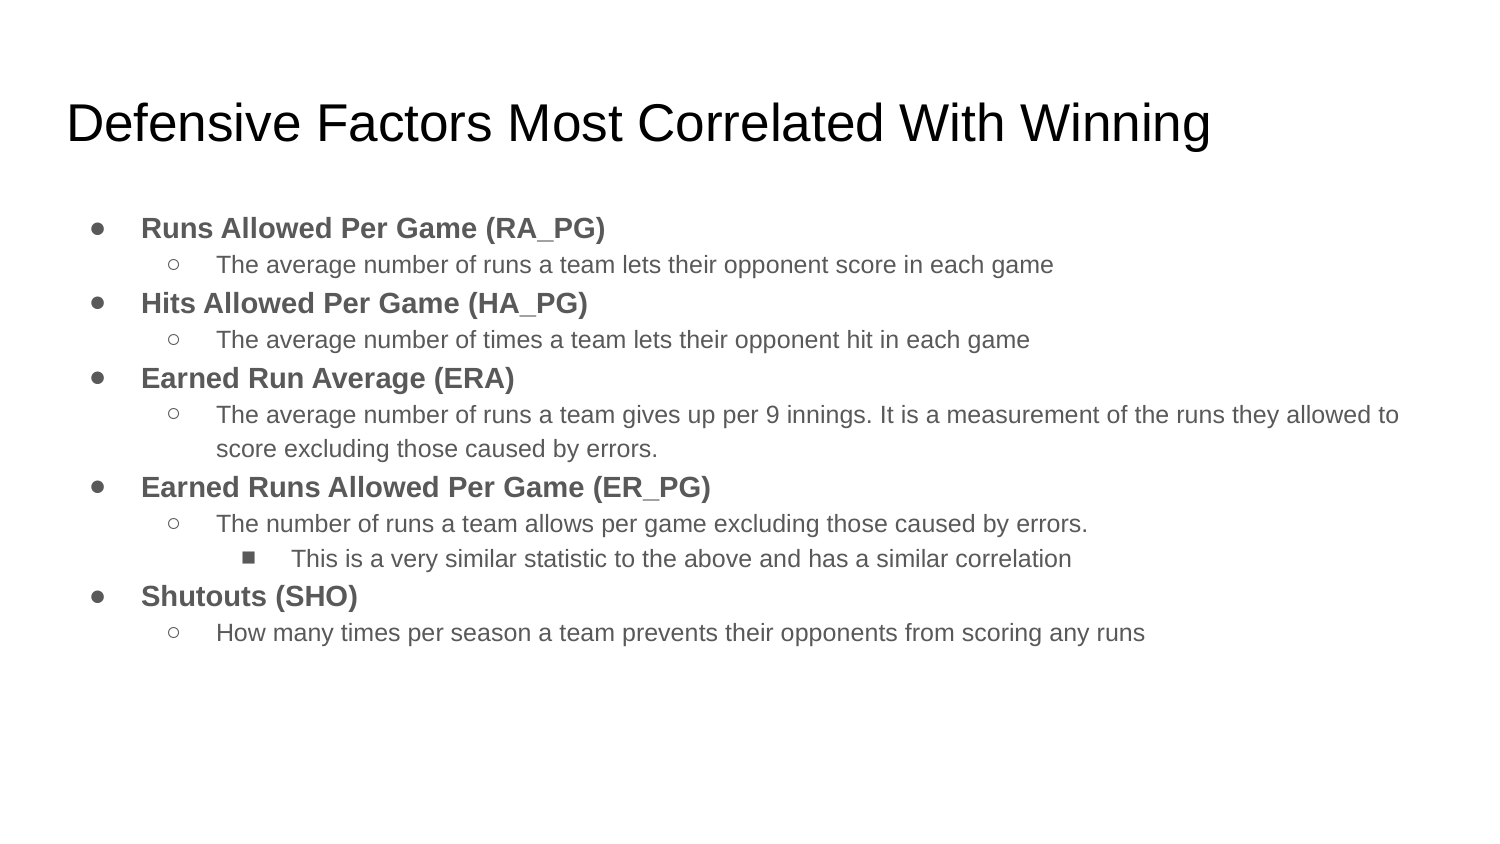

# Defensive Factors Most Correlated With Winning
Runs Allowed Per Game (RA_PG)
The average number of runs a team lets their opponent score in each game
Hits Allowed Per Game (HA_PG)
The average number of times a team lets their opponent hit in each game
Earned Run Average (ERA)
The average number of runs a team gives up per 9 innings. It is a measurement of the runs they allowed to score excluding those caused by errors.
Earned Runs Allowed Per Game (ER_PG)
The number of runs a team allows per game excluding those caused by errors.
This is a very similar statistic to the above and has a similar correlation
Shutouts (SHO)
How many times per season a team prevents their opponents from scoring any runs